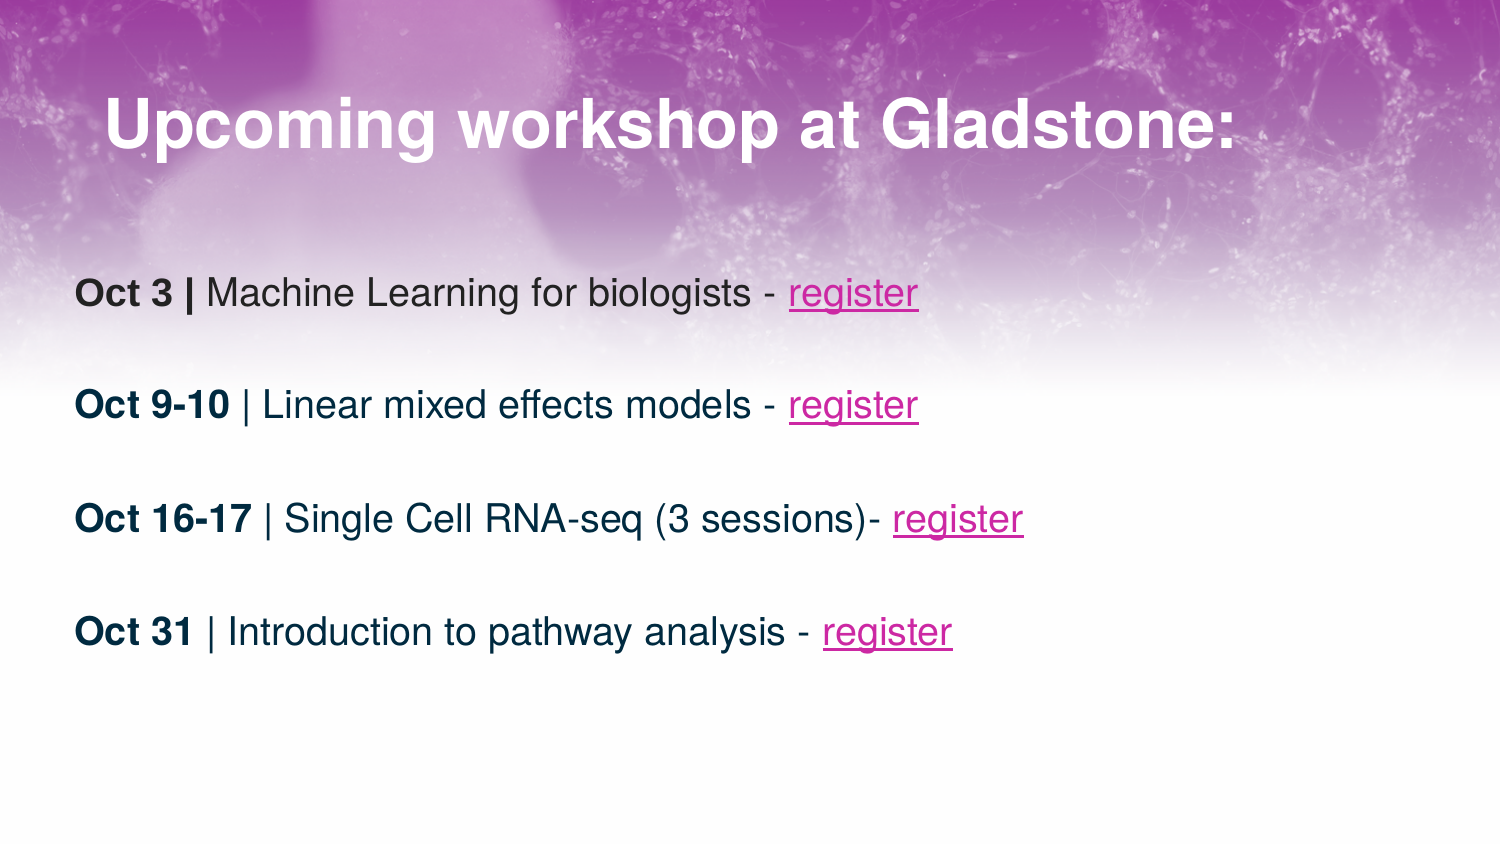

# Upcoming workshop at Gladstone:

Oct 3 | Machine Learning for biologists - register
Oct 9-10 | Linear mixed effects models - register
Oct 16-17 | Single Cell RNA-seq (3 sessions)- register
Oct 31 | Introduction to pathway analysis - register

Winter workshops schedule coming soon - Data Science Training Program